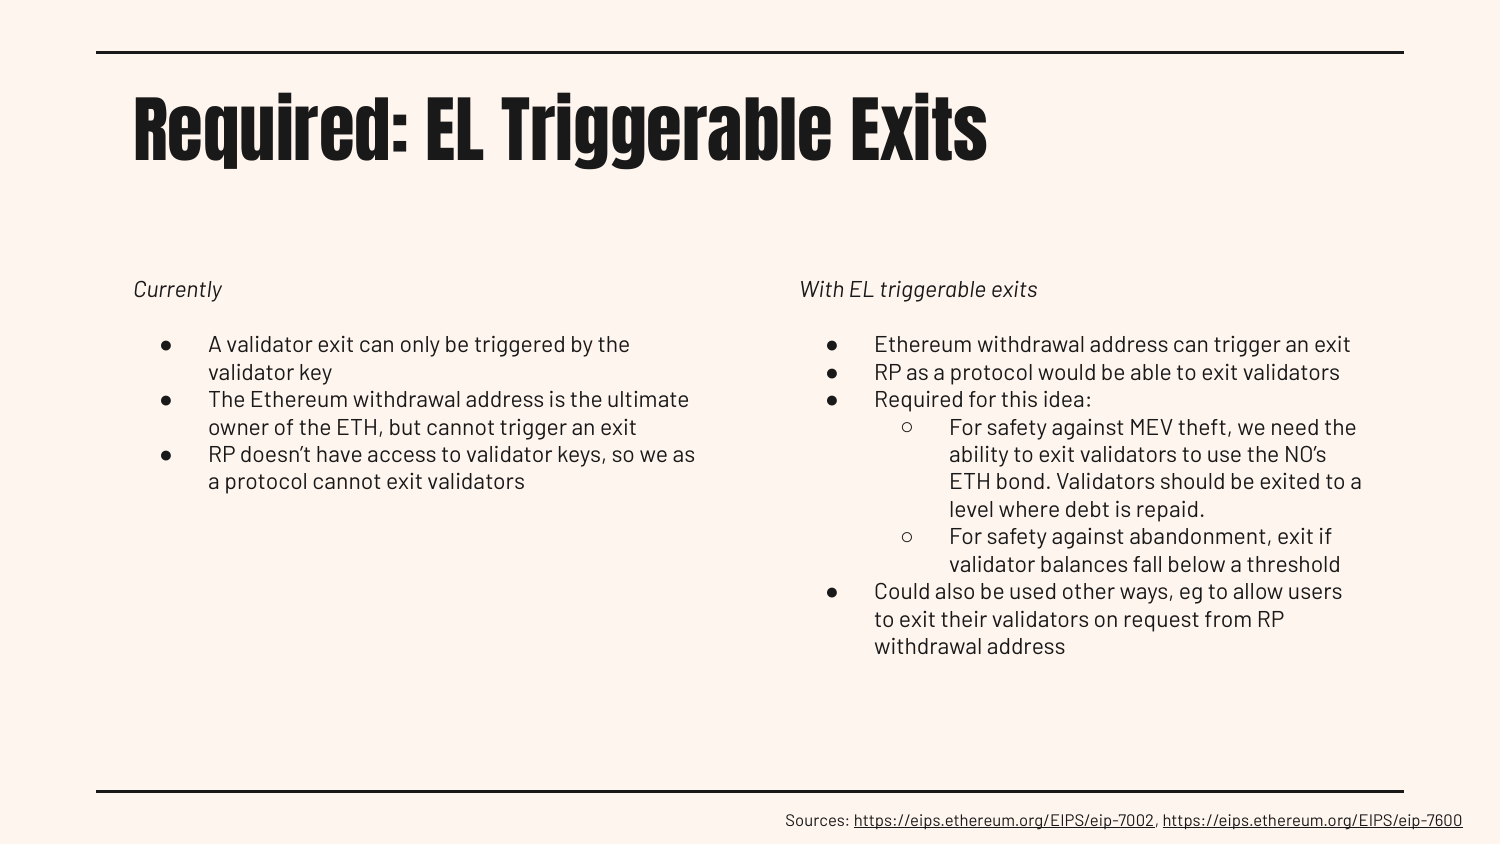

# Required: EL Triggerable Exits
Currently

A validator exit can only be triggered by the validator key
The Ethereum withdrawal address is the ultimate owner of the ETH, but cannot trigger an exit
RP doesn’t have access to validator keys, so we as a protocol cannot exit validators
With EL triggerable exits

Ethereum withdrawal address can trigger an exit
RP as a protocol would be able to exit validators
Required for this idea:
For safety against MEV theft, we need the ability to exit validators to use the NO’s ETH bond. Validators should be exited to a level where debt is repaid.
For safety against abandonment, exit if validator balances fall below a threshold
Could also be used other ways, eg to allow users to exit their validators on request from RP withdrawal address

Sources: https://eips.ethereum.org/EIPS/eip-7002, https://eips.ethereum.org/EIPS/eip-7600